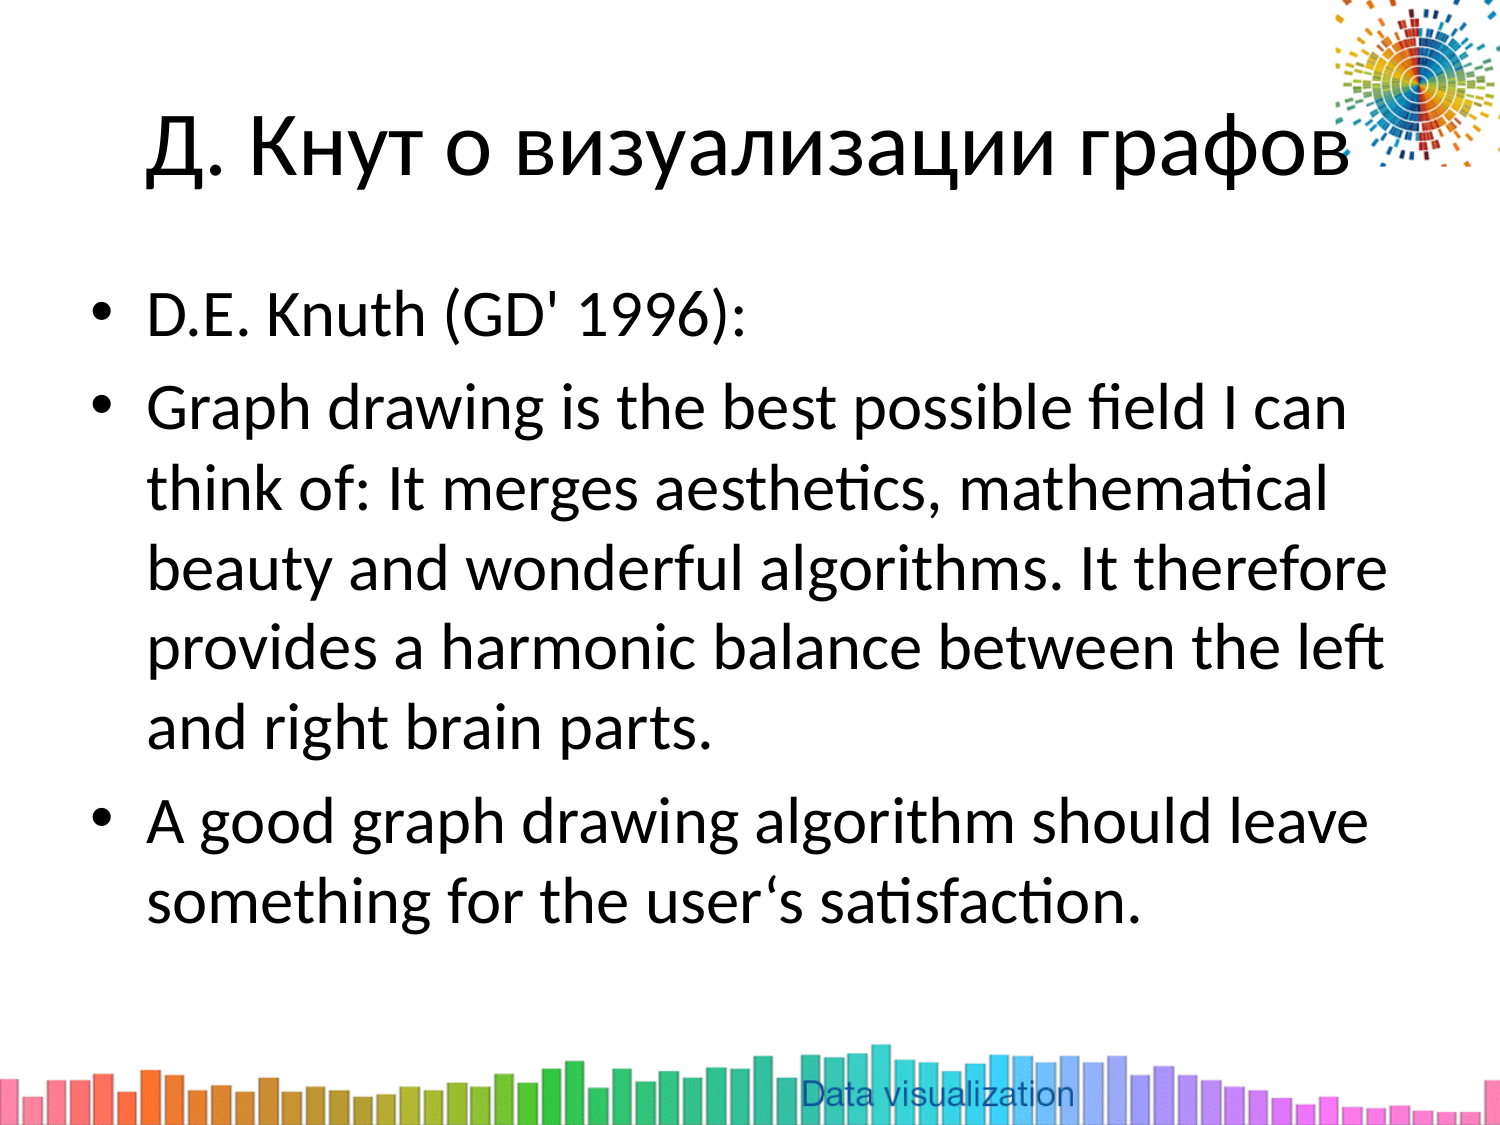

# Д. Кнут о визуализации графов
D.E. Knuth (GD' 1996):
Graph drawing is the best possible field I can think of: It merges aesthetics, mathematical beauty and wonderful algorithms. It therefore provides a harmonic balance between the left and right brain parts.
A good graph drawing algorithm should leave something for the user‘s satisfaction.